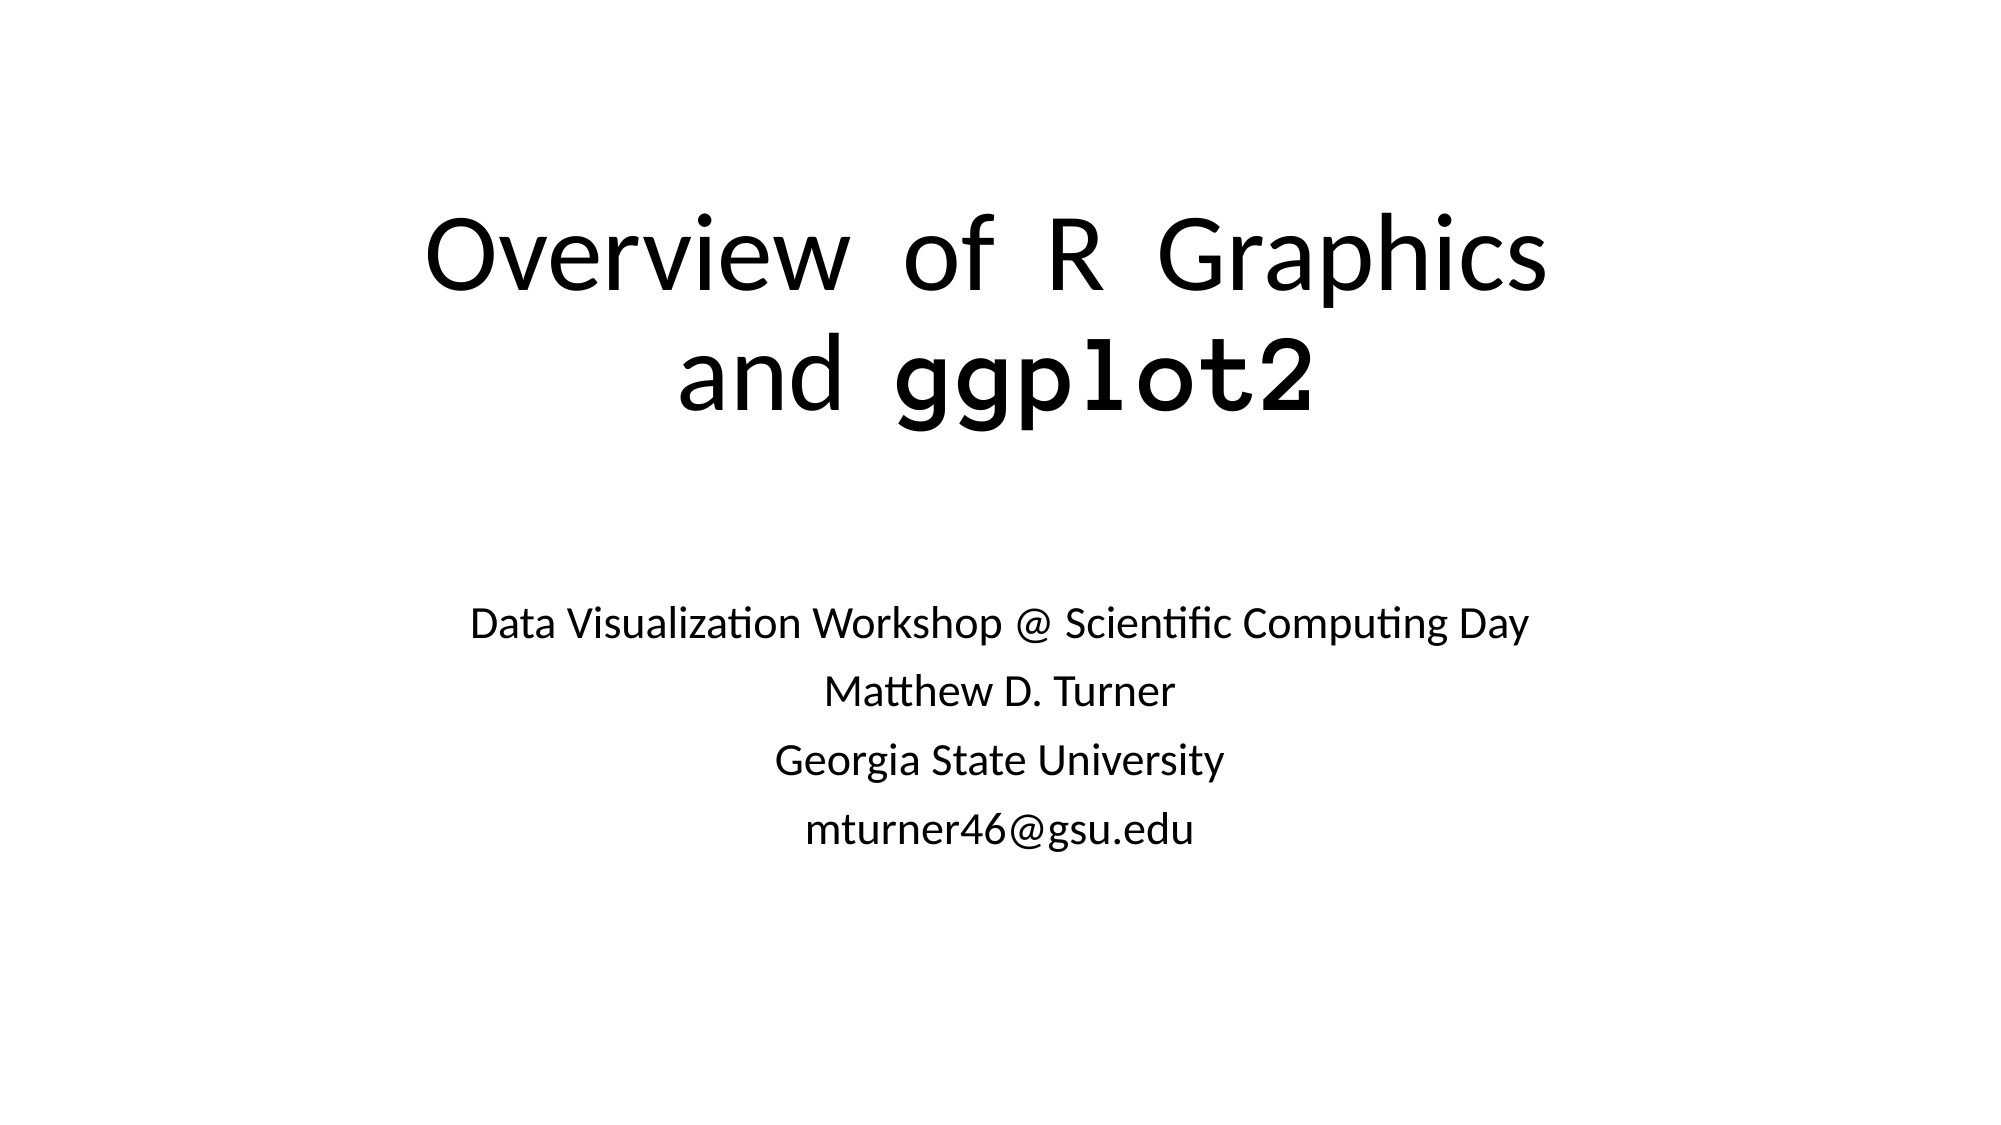

# Overview  of  R  Graphics and  ggplot2
Data Visualization Workshop @ Scientific Computing Day
Matthew D. Turner
Georgia State University
mturner46@gsu.edu